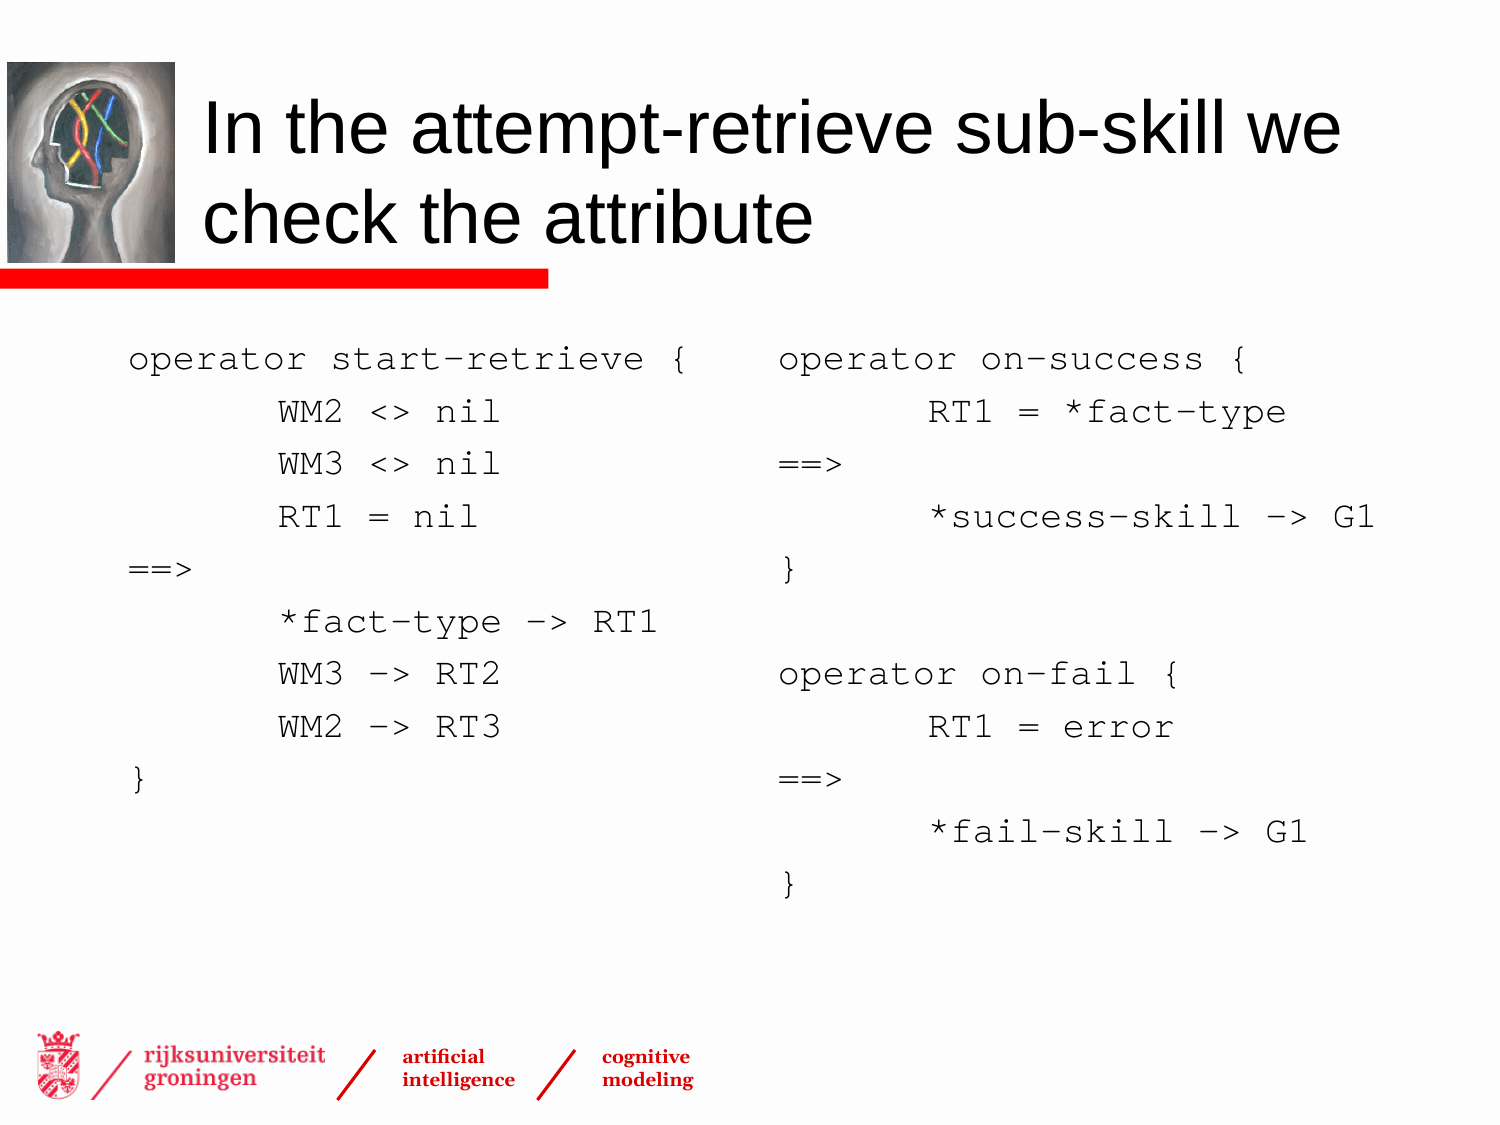

# In the attempt-retrieve sub-skill we check the attribute
operator start-retrieve {
	WM2 <> nil
	WM3 <> nil
	RT1 = nil
==>
	*fact-type -> RT1
	WM3 -> RT2
	WM2 -> RT3
}

operator on-success {
	RT1 = *fact-type
==>
	*success-skill -> G1
}

operator on-fail {
	RT1 = error
==>
	*fail-skill -> G1
}